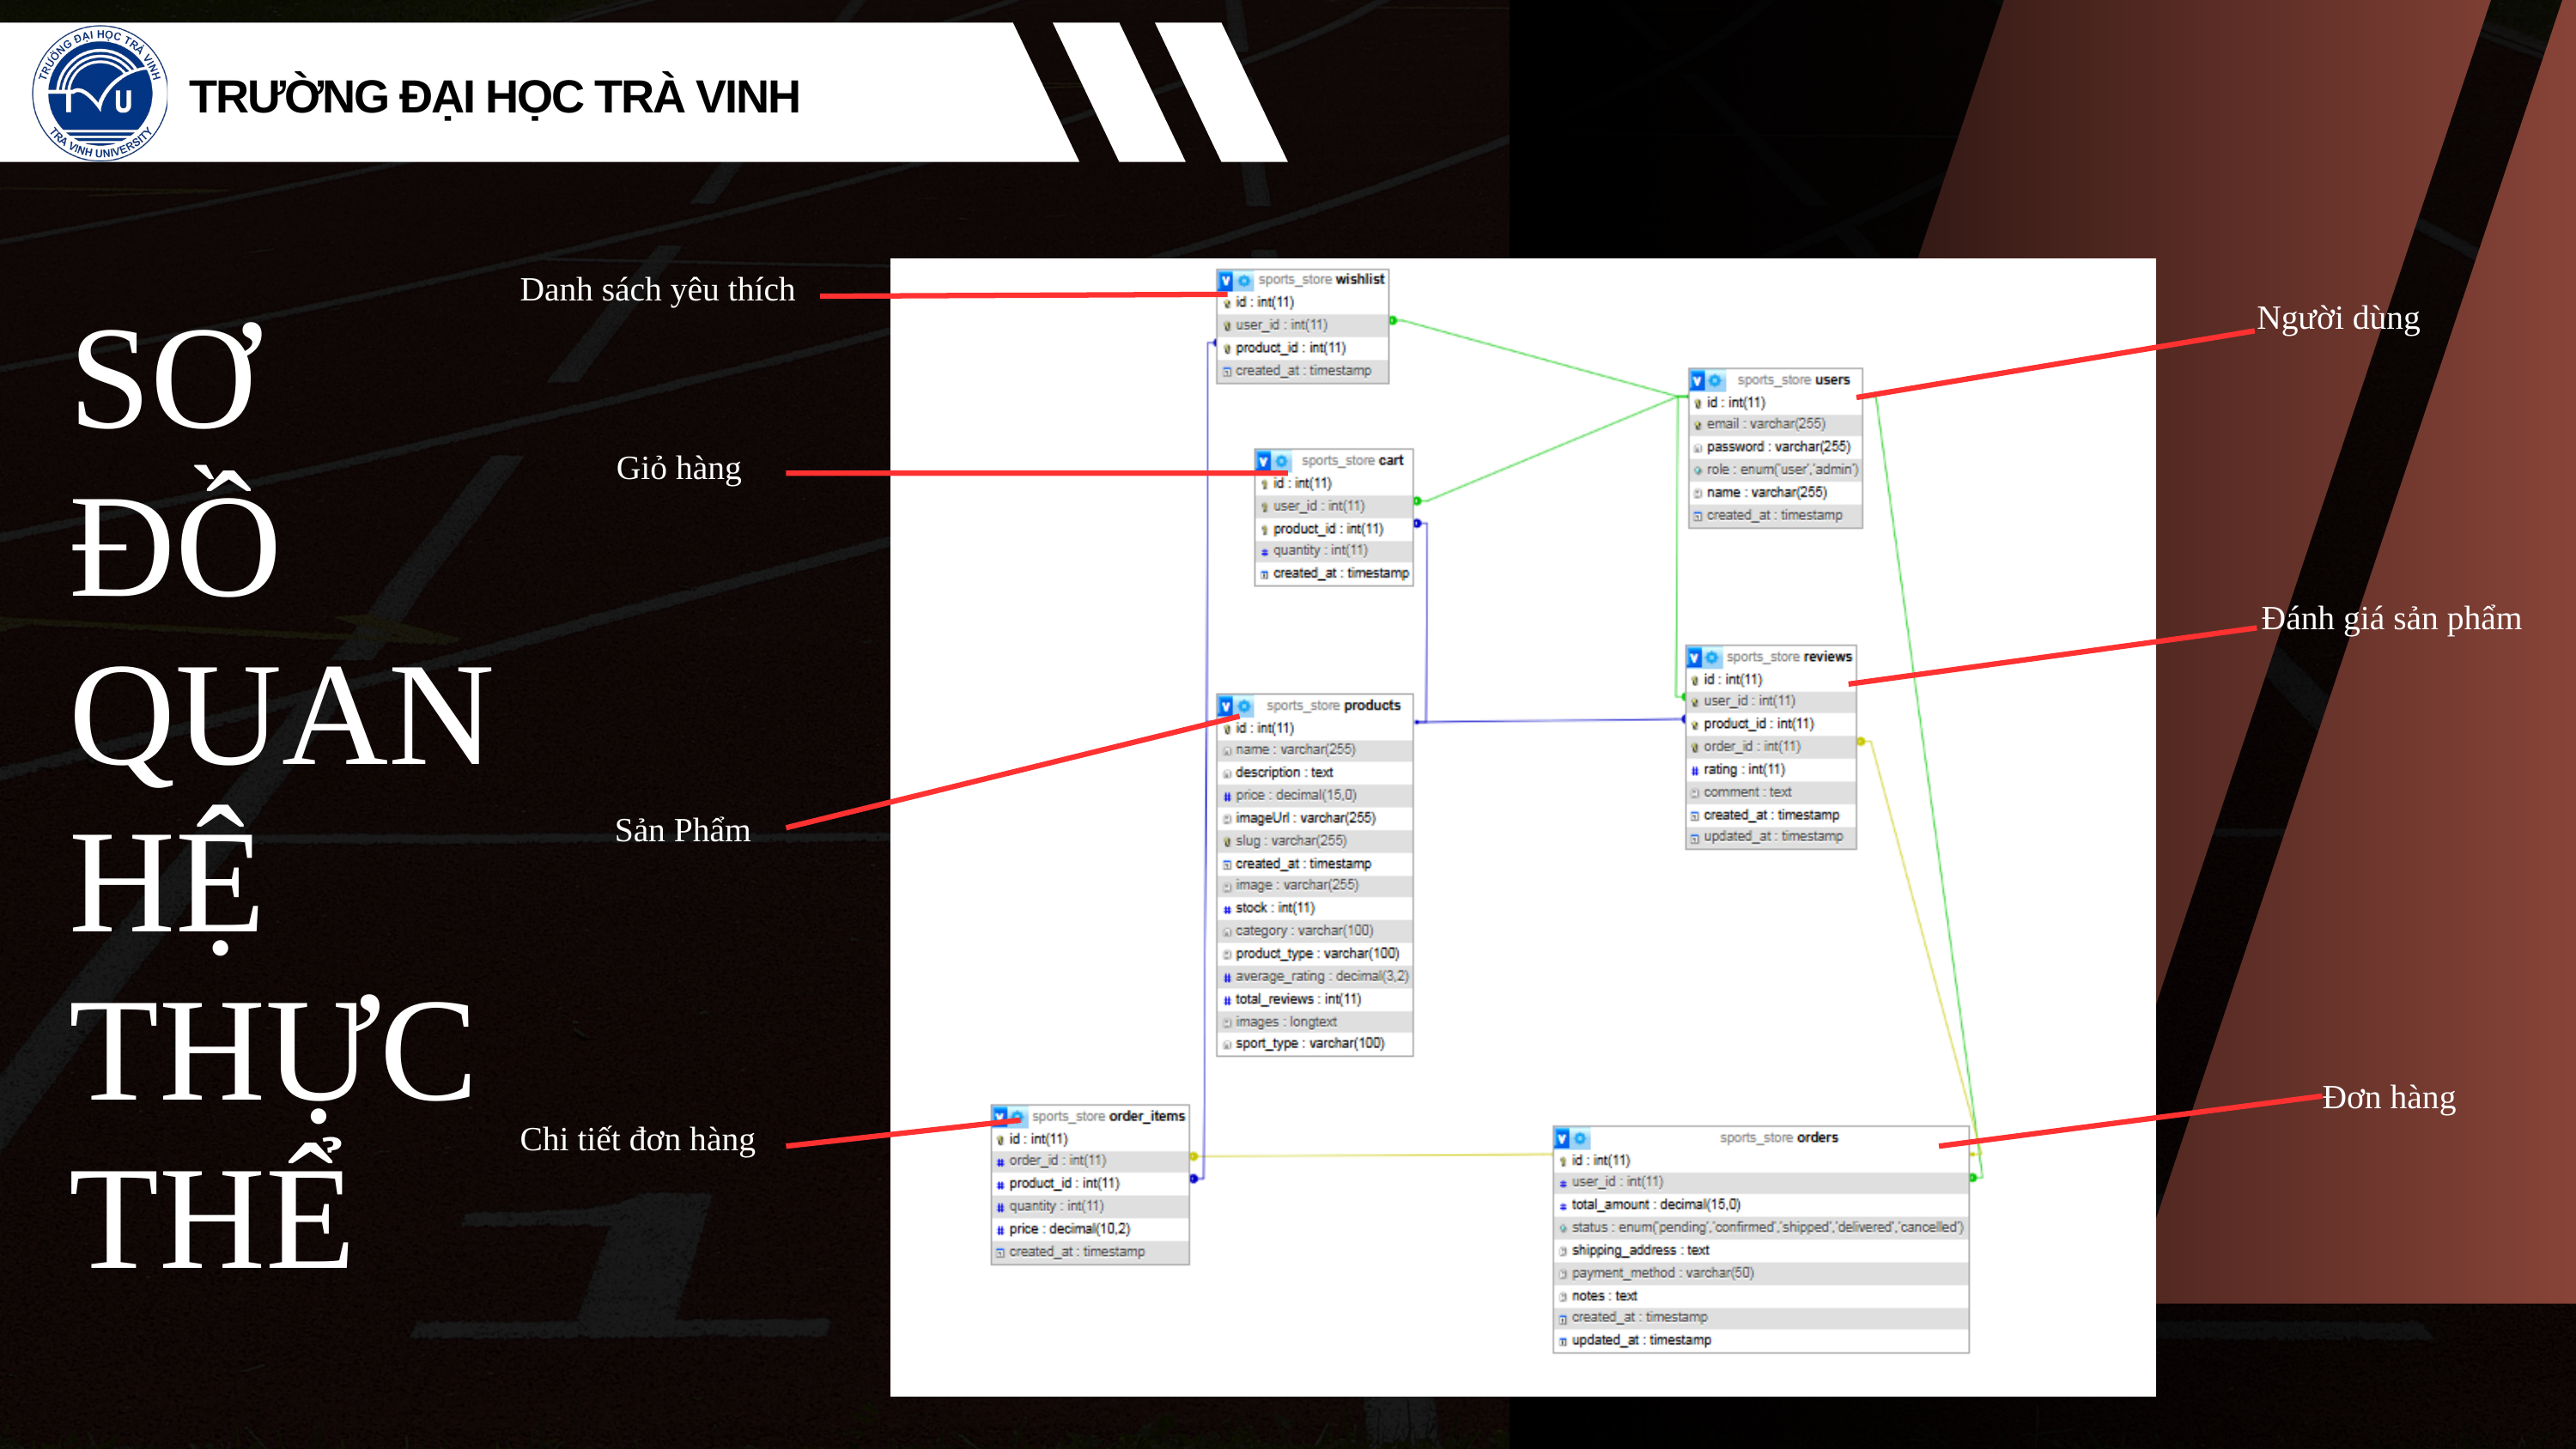

TRƯỜNG ĐẠI HỌC TRÀ VINH

Danh sách yêu thích

Người dùng
SƠ
ĐỒ
QUAN
HỆ
THỰC
THỂ

Giỏ hàng

Đánh giá sản phẩm

Sản Phẩm
Đơn hàng

Chi tiết đơn hàng